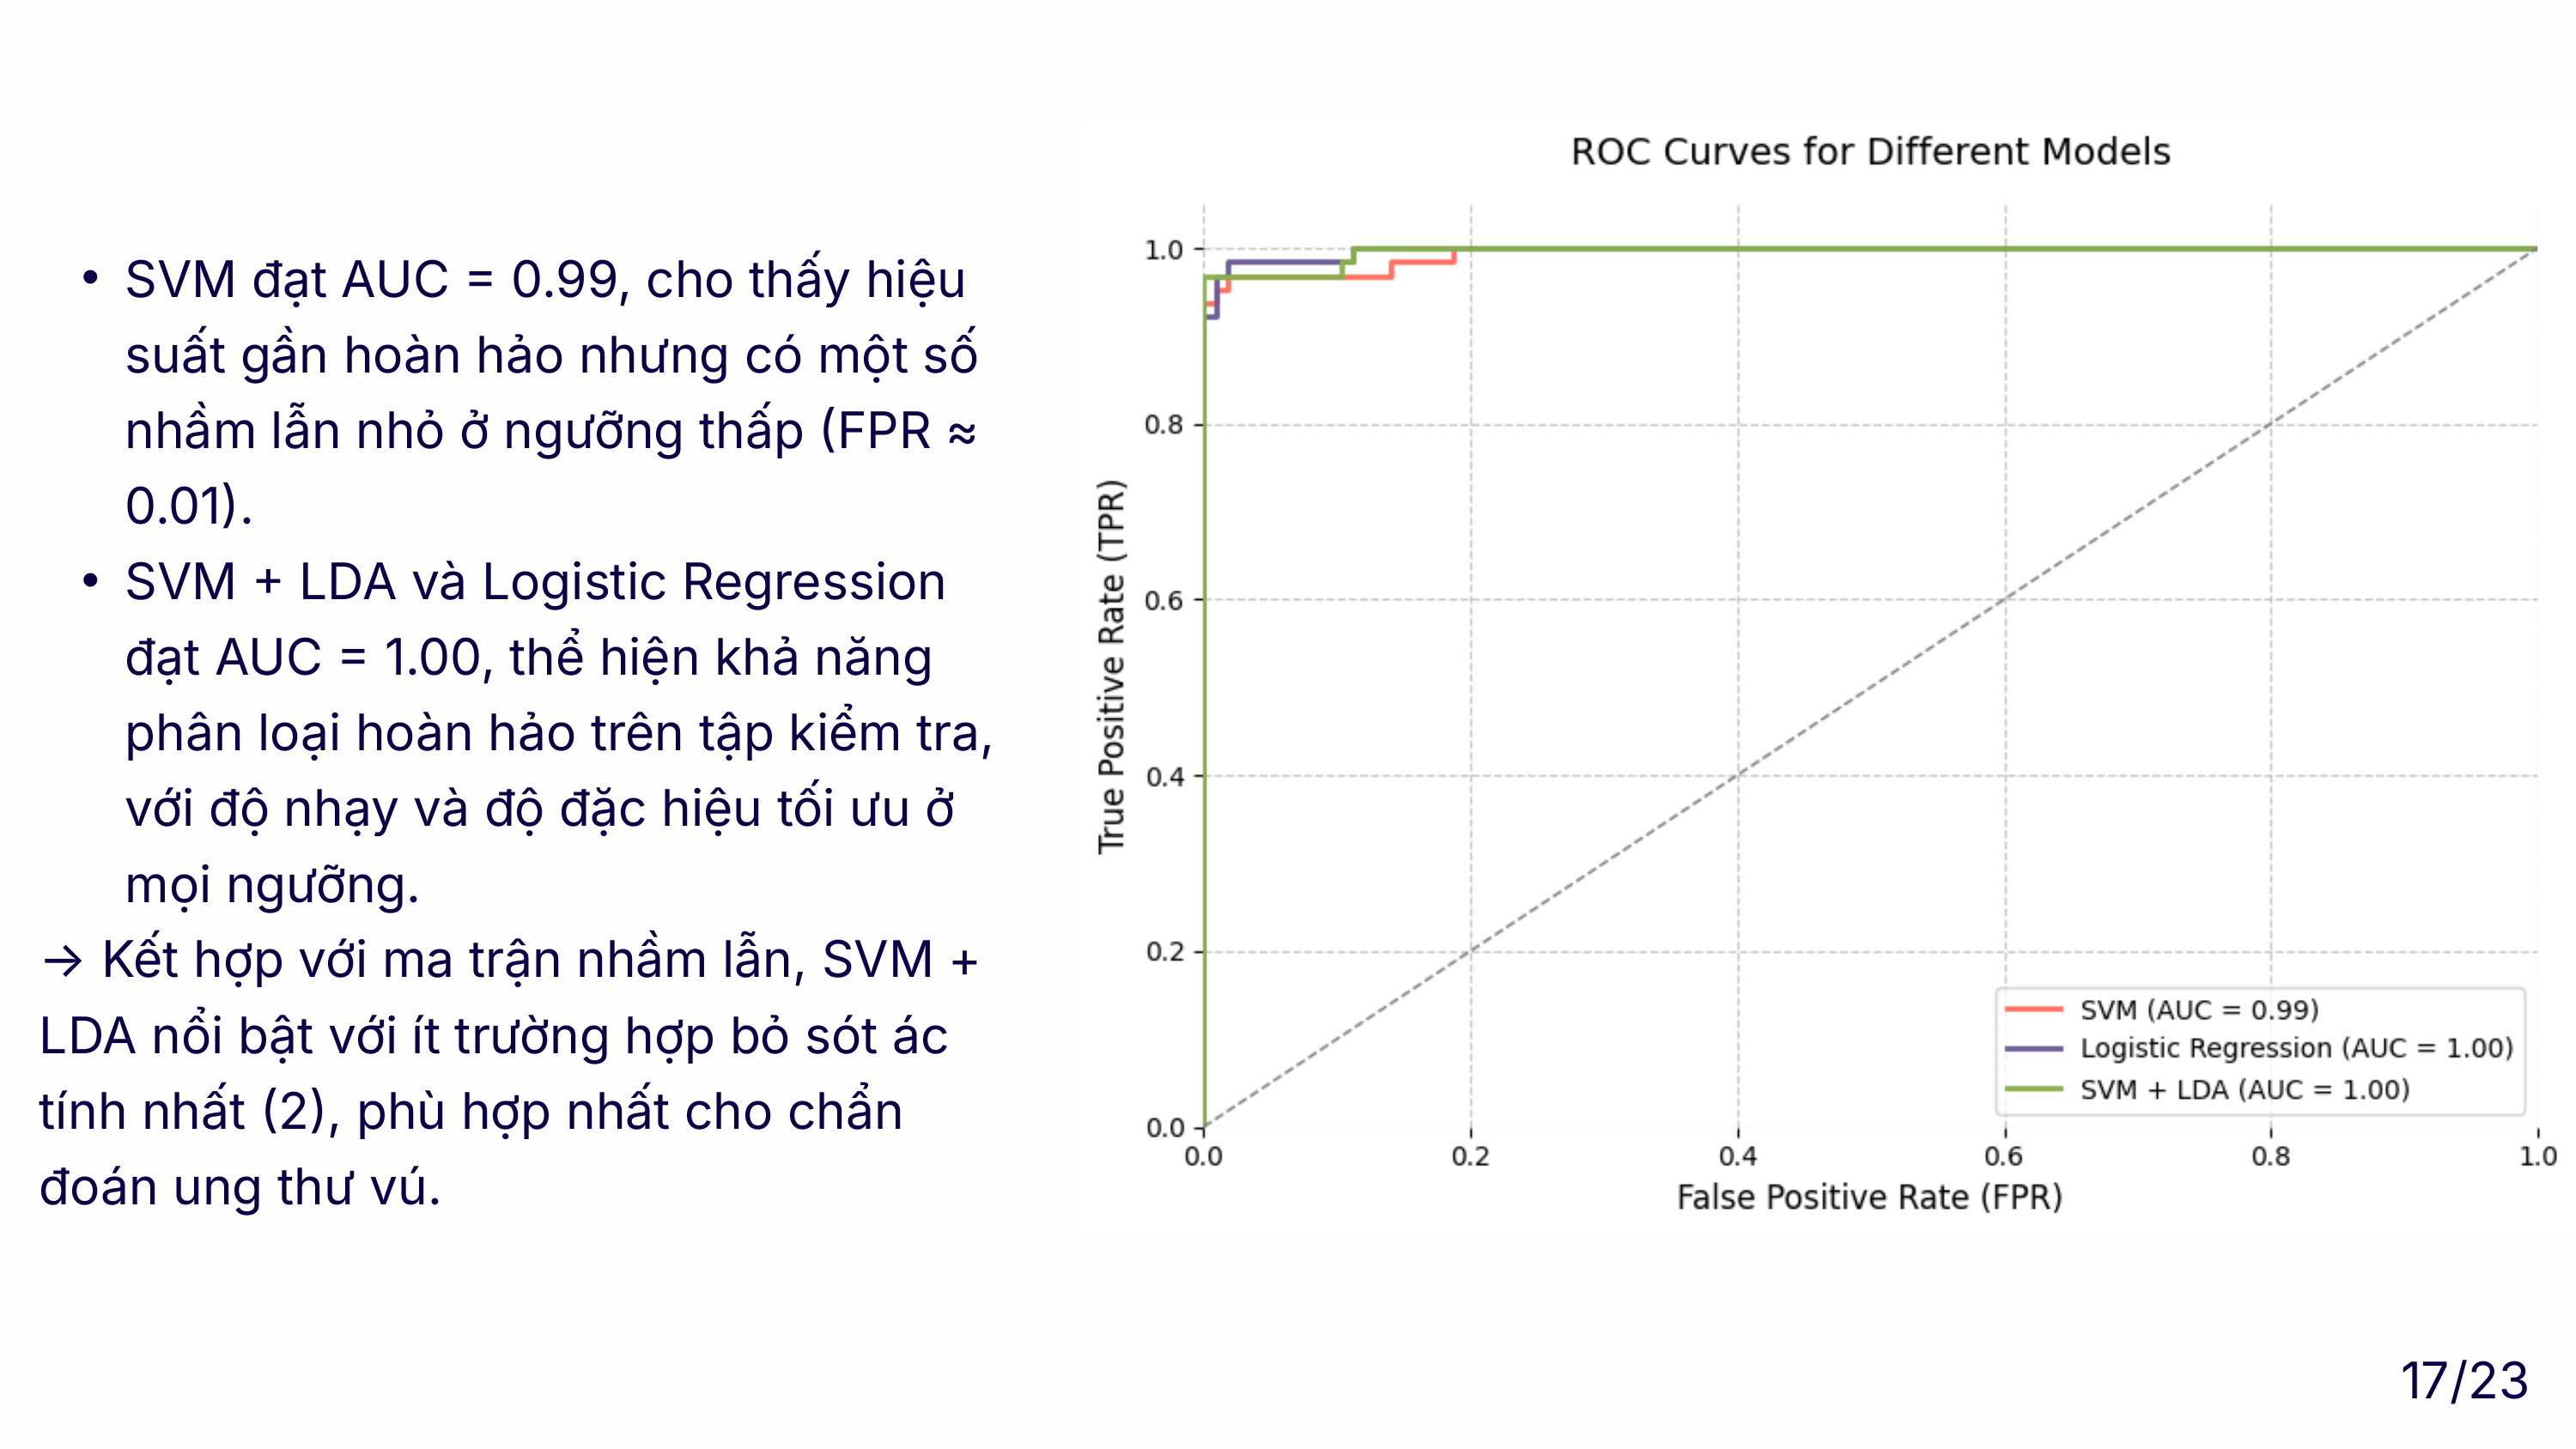

SVM đạt AUC = 0.99, cho thấy hiệu suất gần hoàn hảo nhưng có một số nhầm lẫn nhỏ ở ngưỡng thấp (FPR ≈ 0.01).
SVM + LDA và Logistic Regression đạt AUC = 1.00, thể hiện khả năng phân loại hoàn hảo trên tập kiểm tra, với độ nhạy và độ đặc hiệu tối ưu ở mọi ngưỡng.
→ Kết hợp với ma trận nhầm lẫn, SVM + LDA nổi bật với ít trường hợp bỏ sót ác tính nhất (2), phù hợp nhất cho chẩn đoán ung thư vú.
17/23